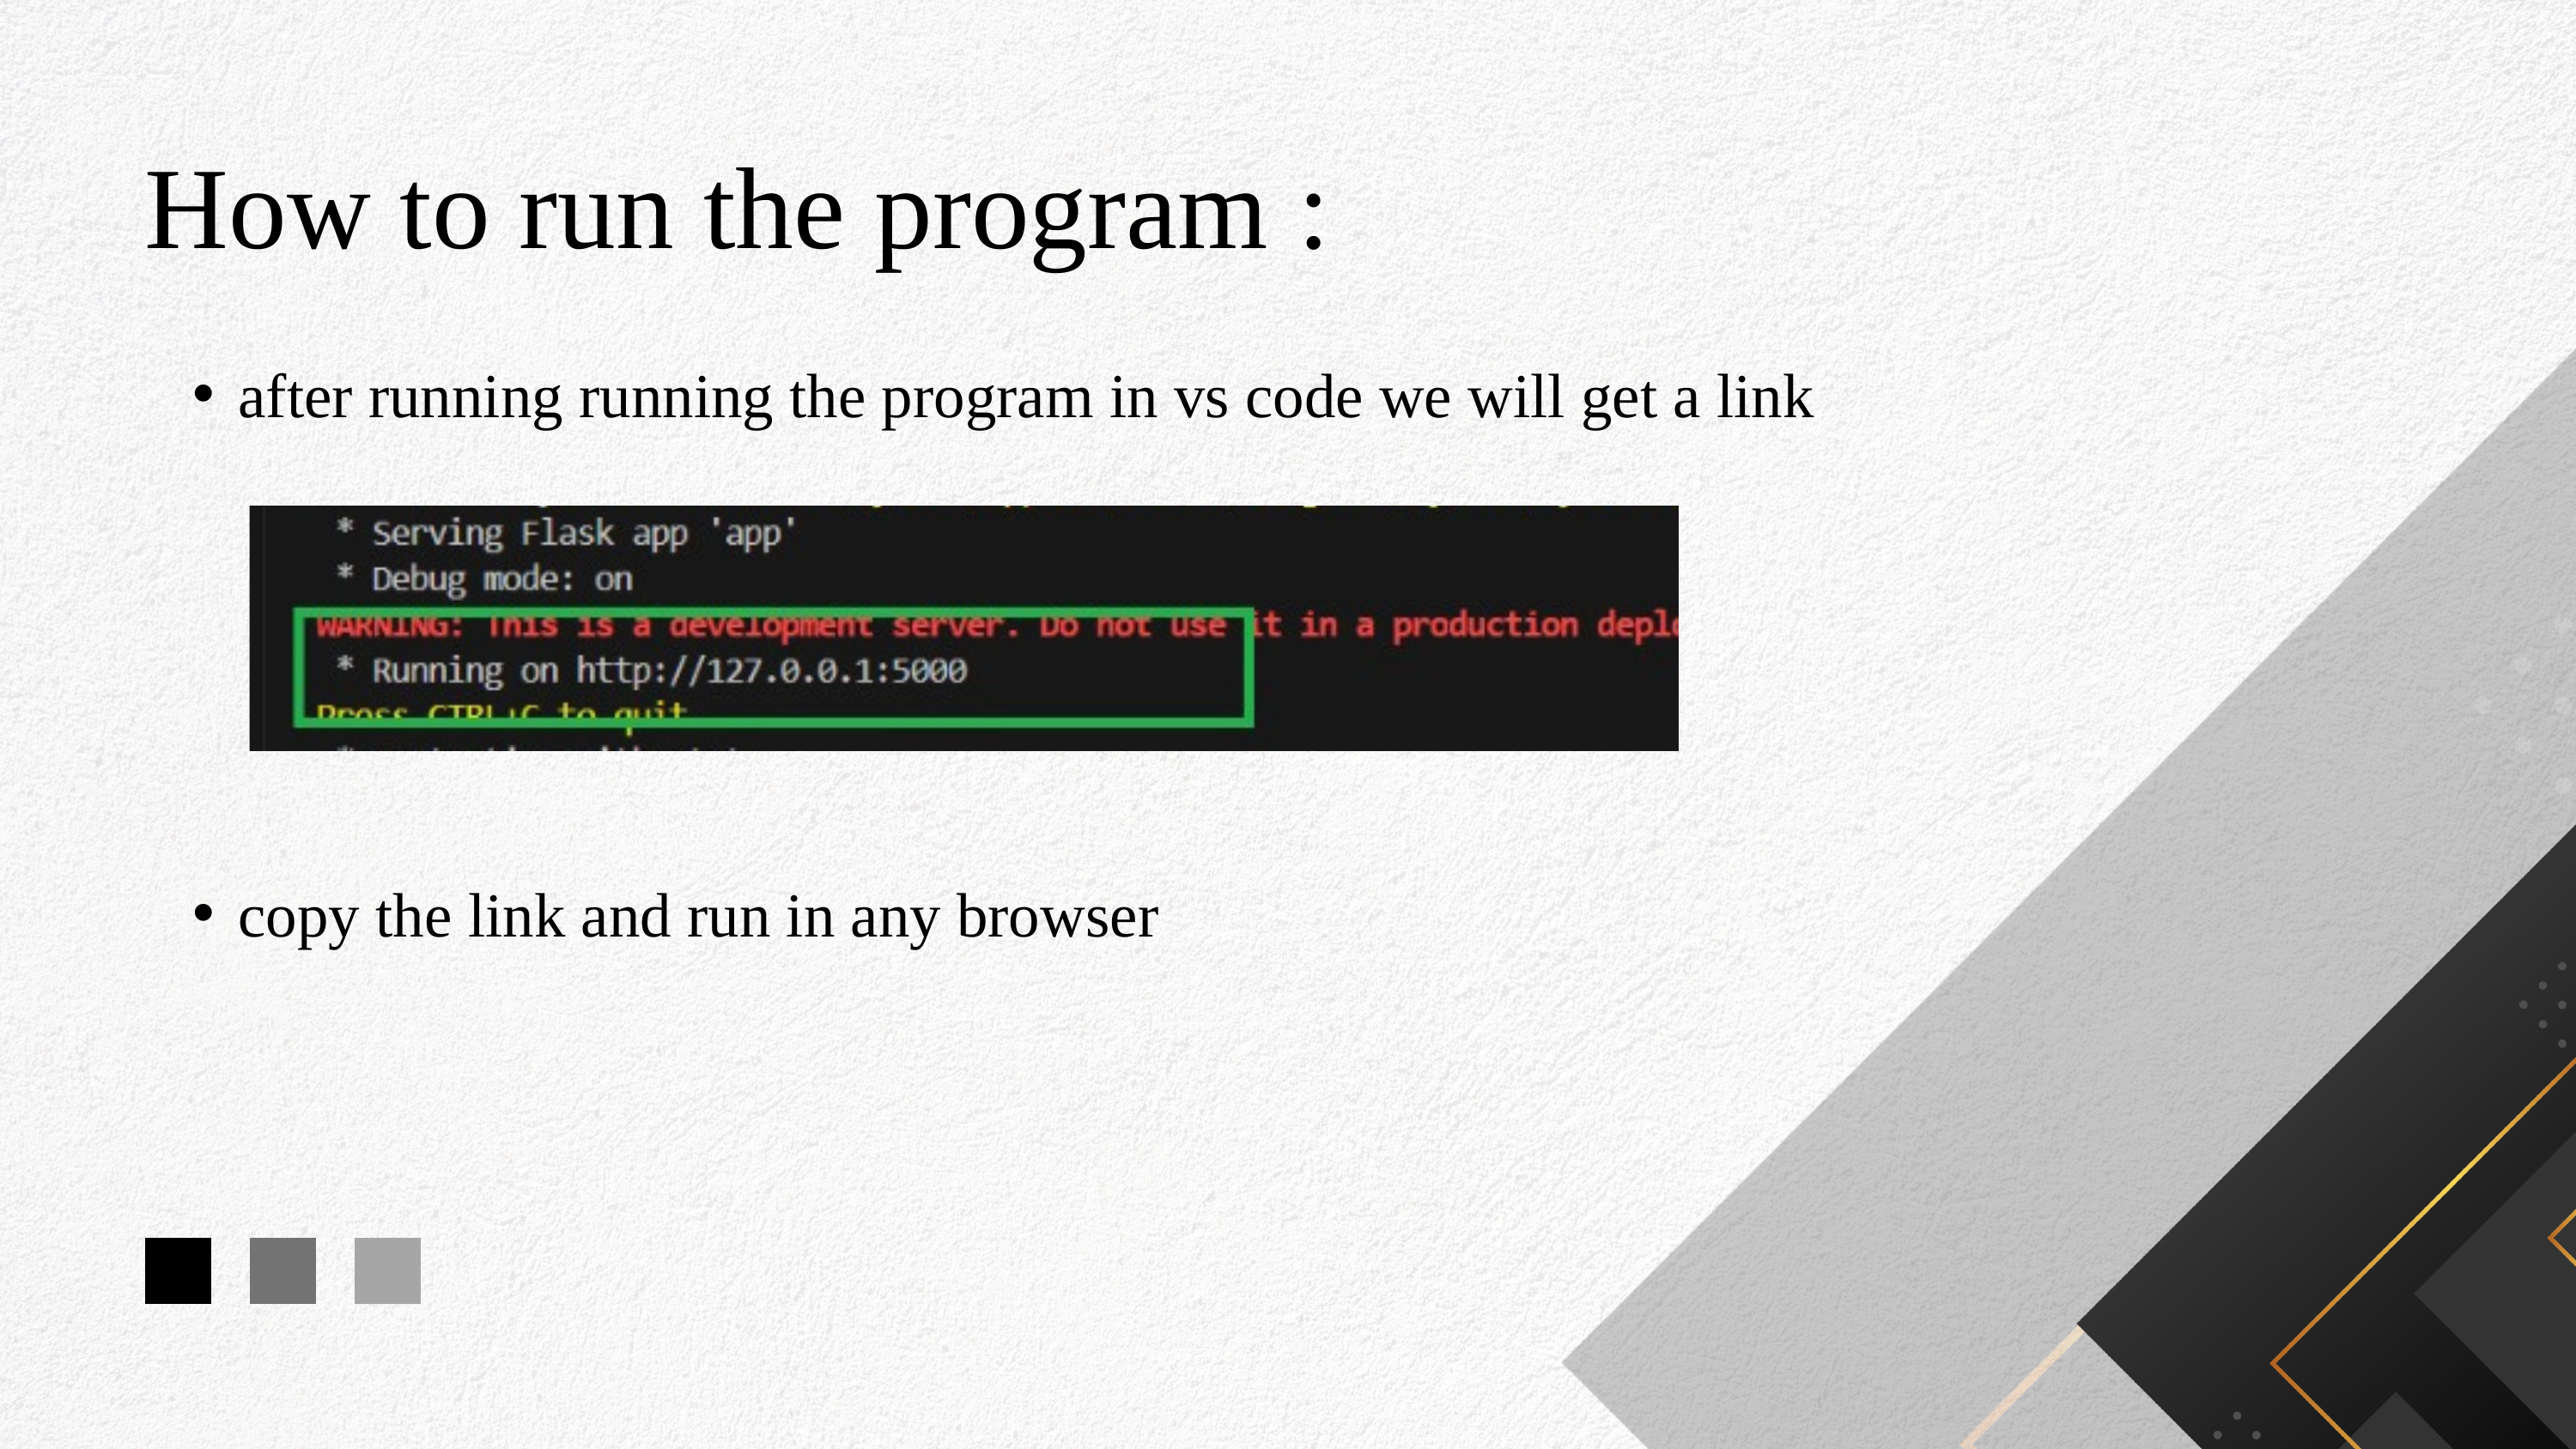

How to run the program :

after running running the program in vs code we will get a link

copy the link and run in any browser